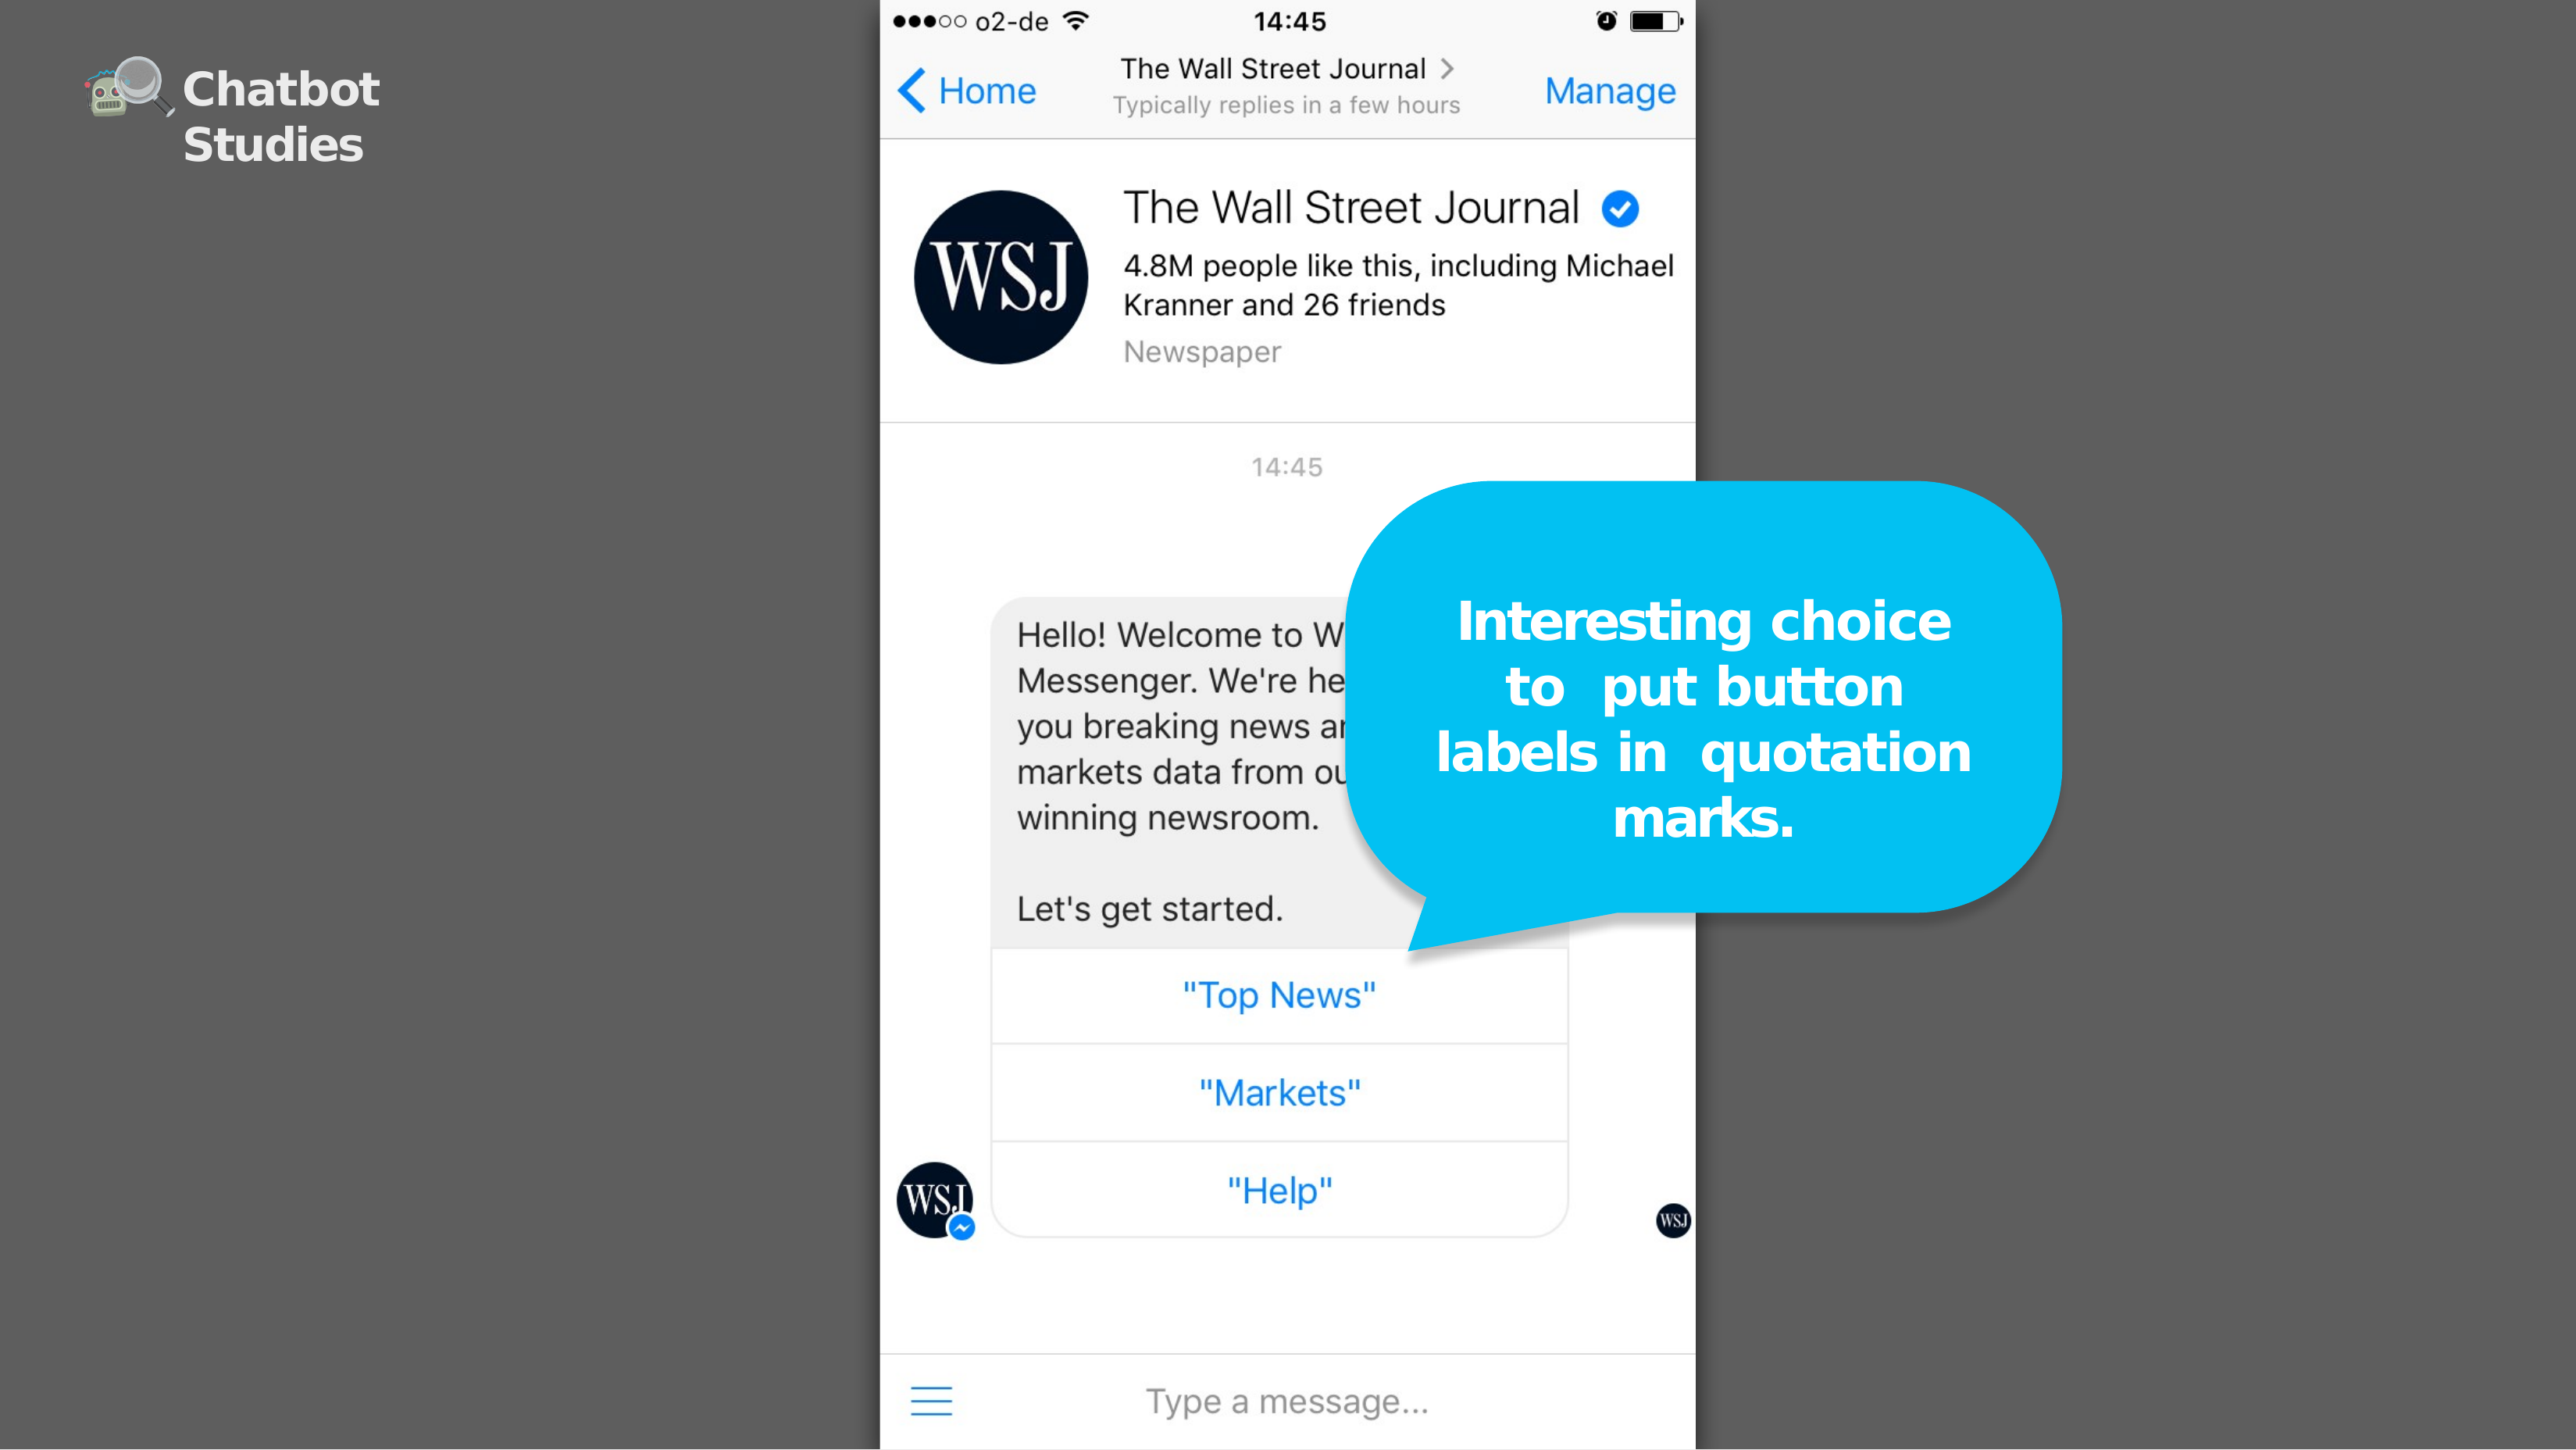

Chatbot Studies

# Interesting choice to  put button labels in  quotation marks.